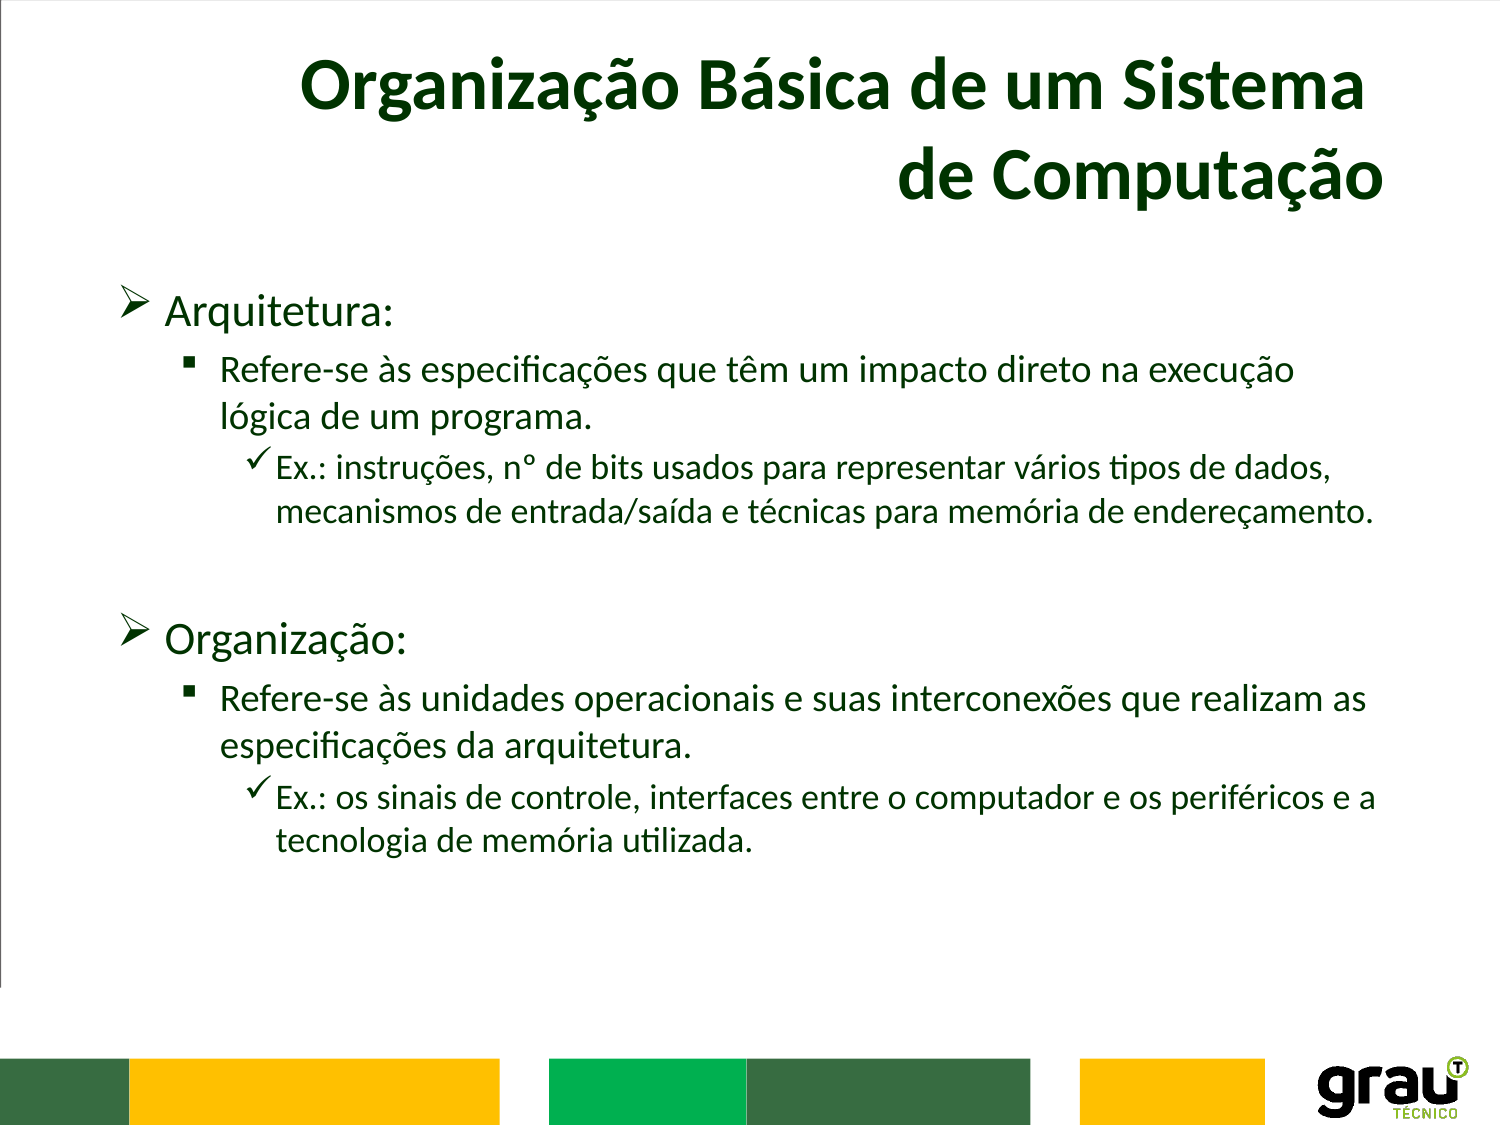

# Organização Básica de um Sistema de Computação
Arquitetura:
Refere-se às especificações que têm um impacto direto na execução lógica de um programa.
Ex.: instruções, nº de bits usados para representar vários tipos de dados, mecanismos de entrada/saída e técnicas para memória de endereçamento.

Organização:
Refere-se às unidades operacionais e suas interconexões que realizam as especificações da arquitetura.
Ex.: os sinais de controle, interfaces entre o computador e os periféricos e a tecnologia de memória utilizada.